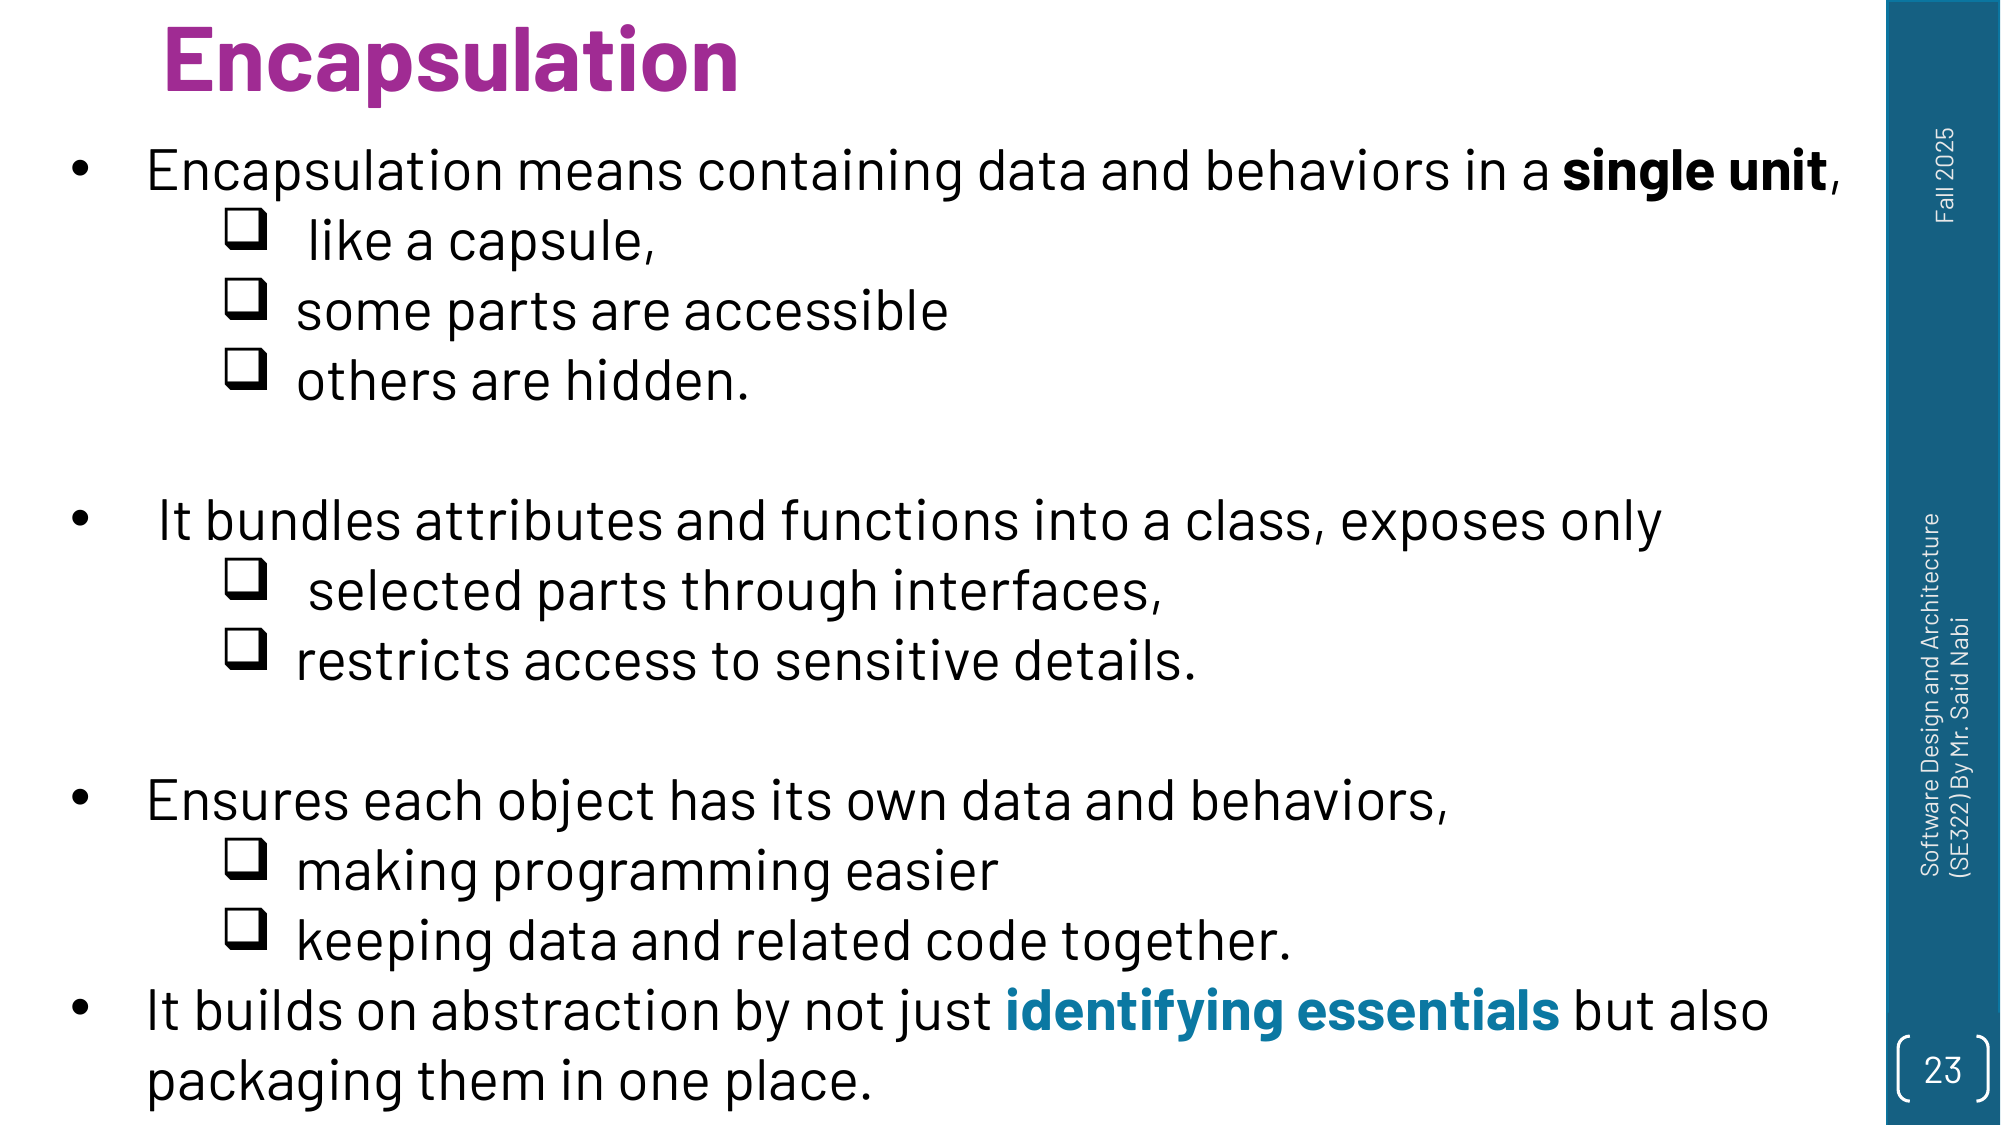

Encapsulation means containing data and behaviors in a single unit,
 like a capsule,
some parts are accessible
others are hidden.

 It bundles attributes and functions into a class, exposes only
 selected parts through interfaces,
restricts access to sensitive details.

Ensures each object has its own data and behaviors,
making programming easier
keeping data and related code together.
It builds on abstraction by not just identifying essentials but also packaging them in one place.

# Encapsulation
Class Name
Collaborators